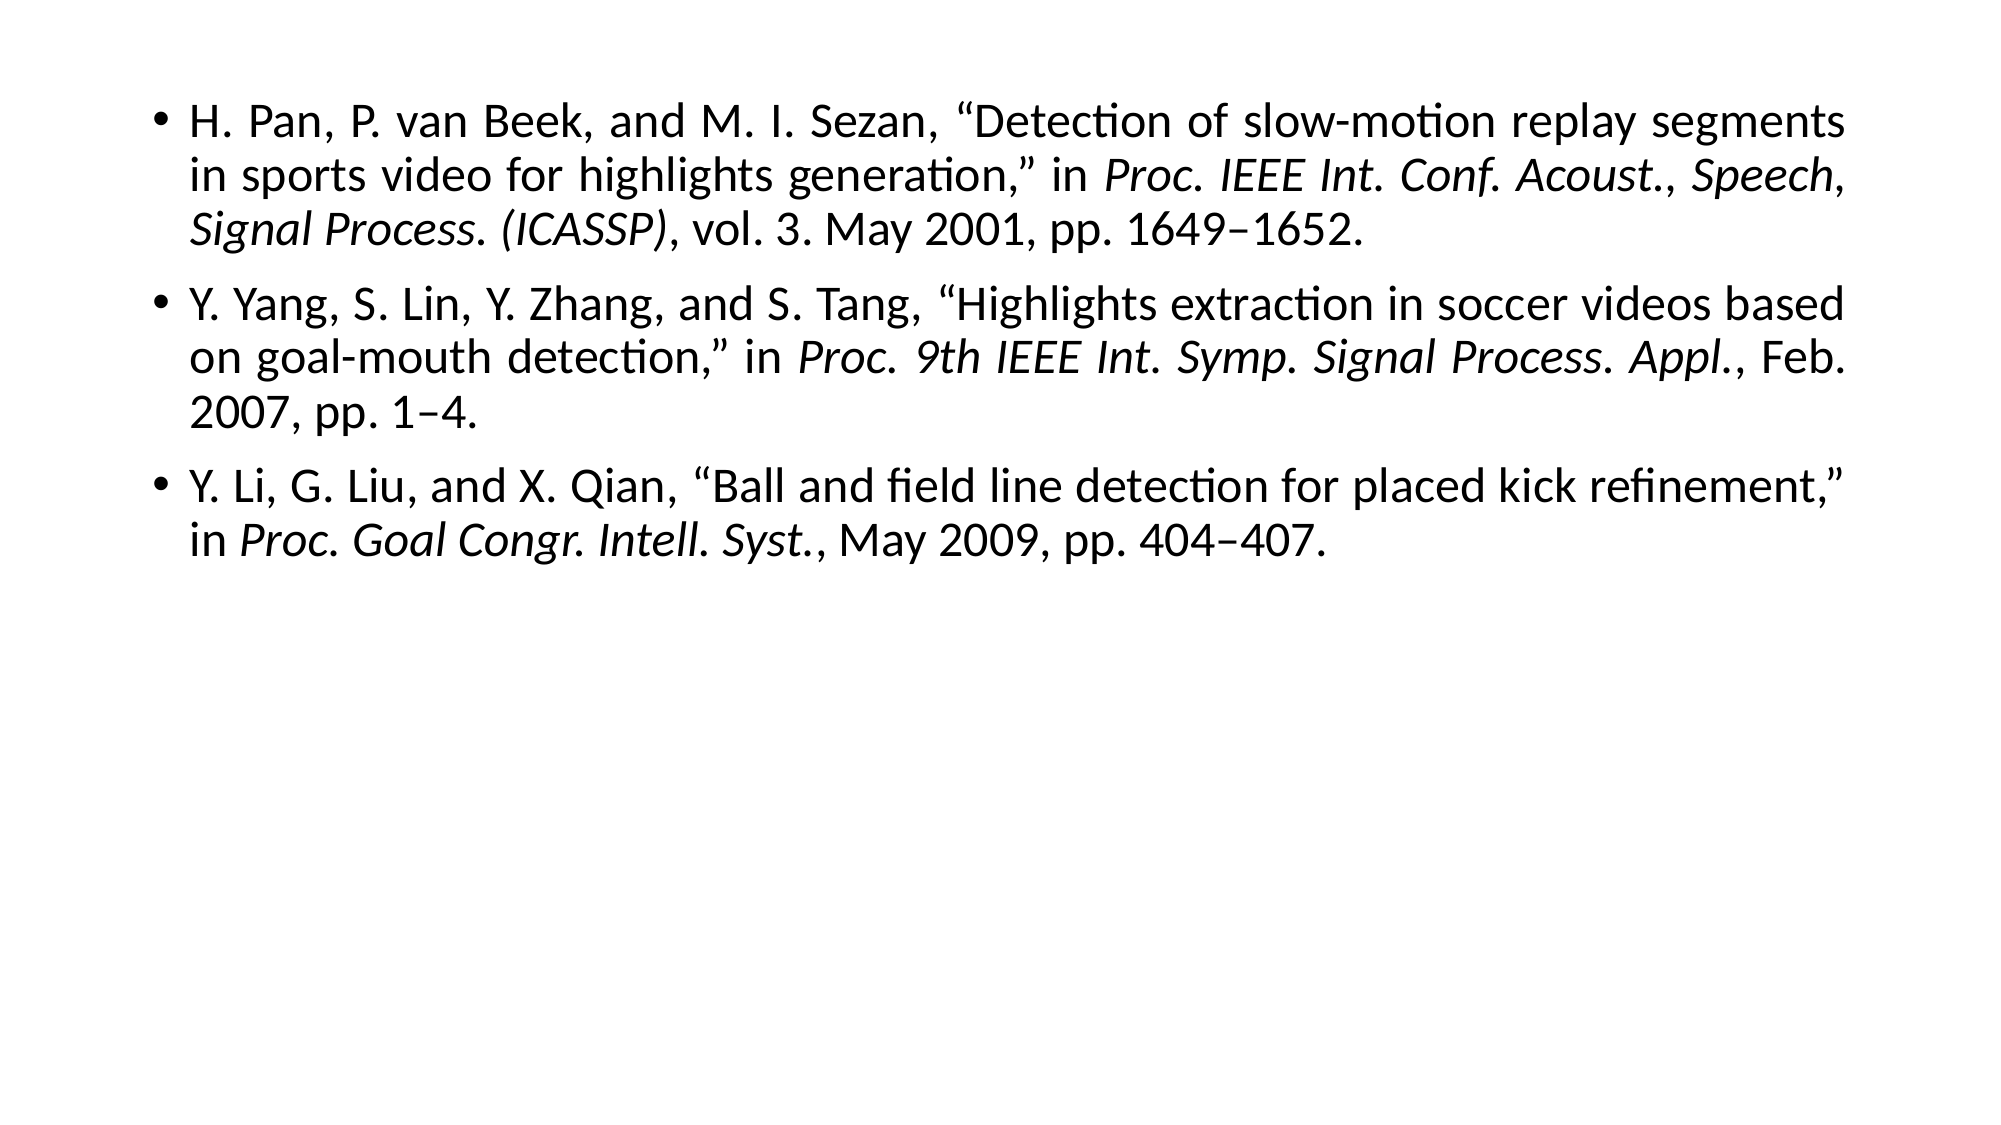

H. Pan, P. van Beek, and M. I. Sezan, “Detection of slow-motion replay segments in sports video for highlights generation,” in Proc. IEEE Int. Conf. Acoust., Speech, Signal Process. (ICASSP), vol. 3. May 2001, pp. 1649–1652.
Y. Yang, S. Lin, Y. Zhang, and S. Tang, “Highlights extraction in soccer videos based on goal-mouth detection,” in Proc. 9th IEEE Int. Symp. Signal Process. Appl., Feb. 2007, pp. 1–4.
Y. Li, G. Liu, and X. Qian, “Ball and field line detection for placed kick refinement,” in Proc. Goal Congr. Intell. Syst., May 2009, pp. 404–407.